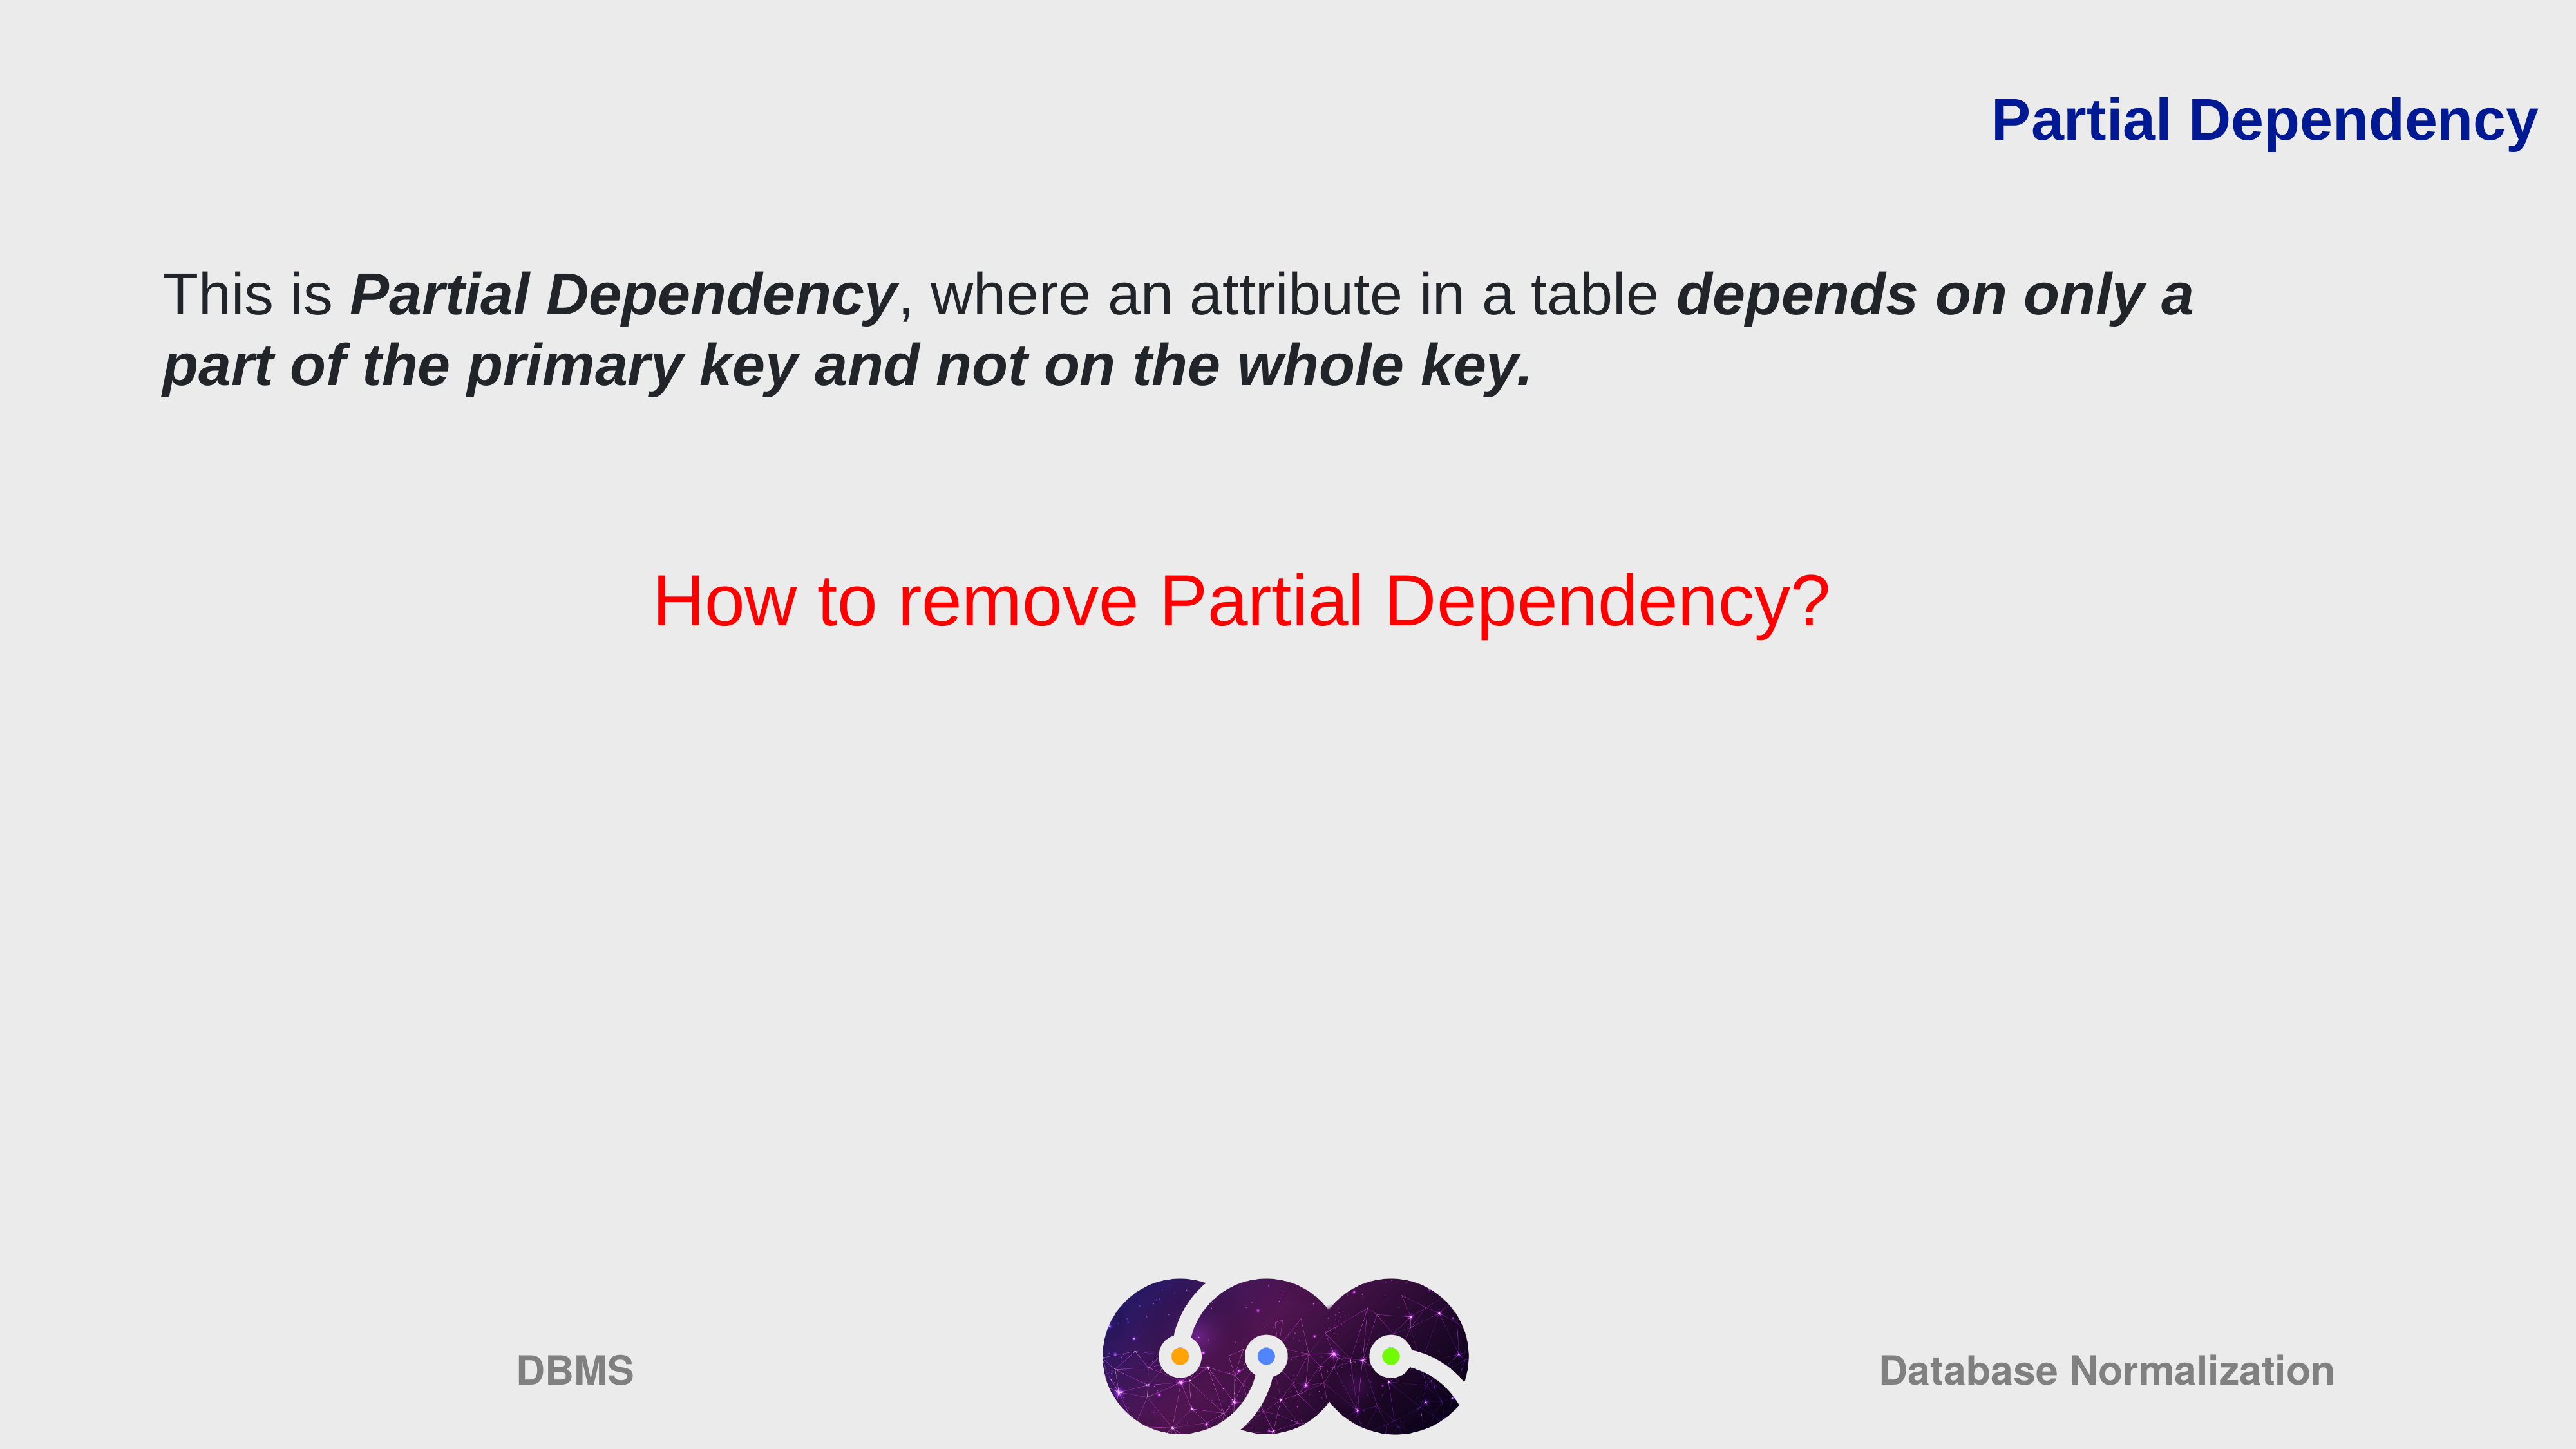

Partial Dependency
This is Partial Dependency, where an attribute in a table depends on only a part of the primary key and not on the whole key.

How to remove Partial Dependency?